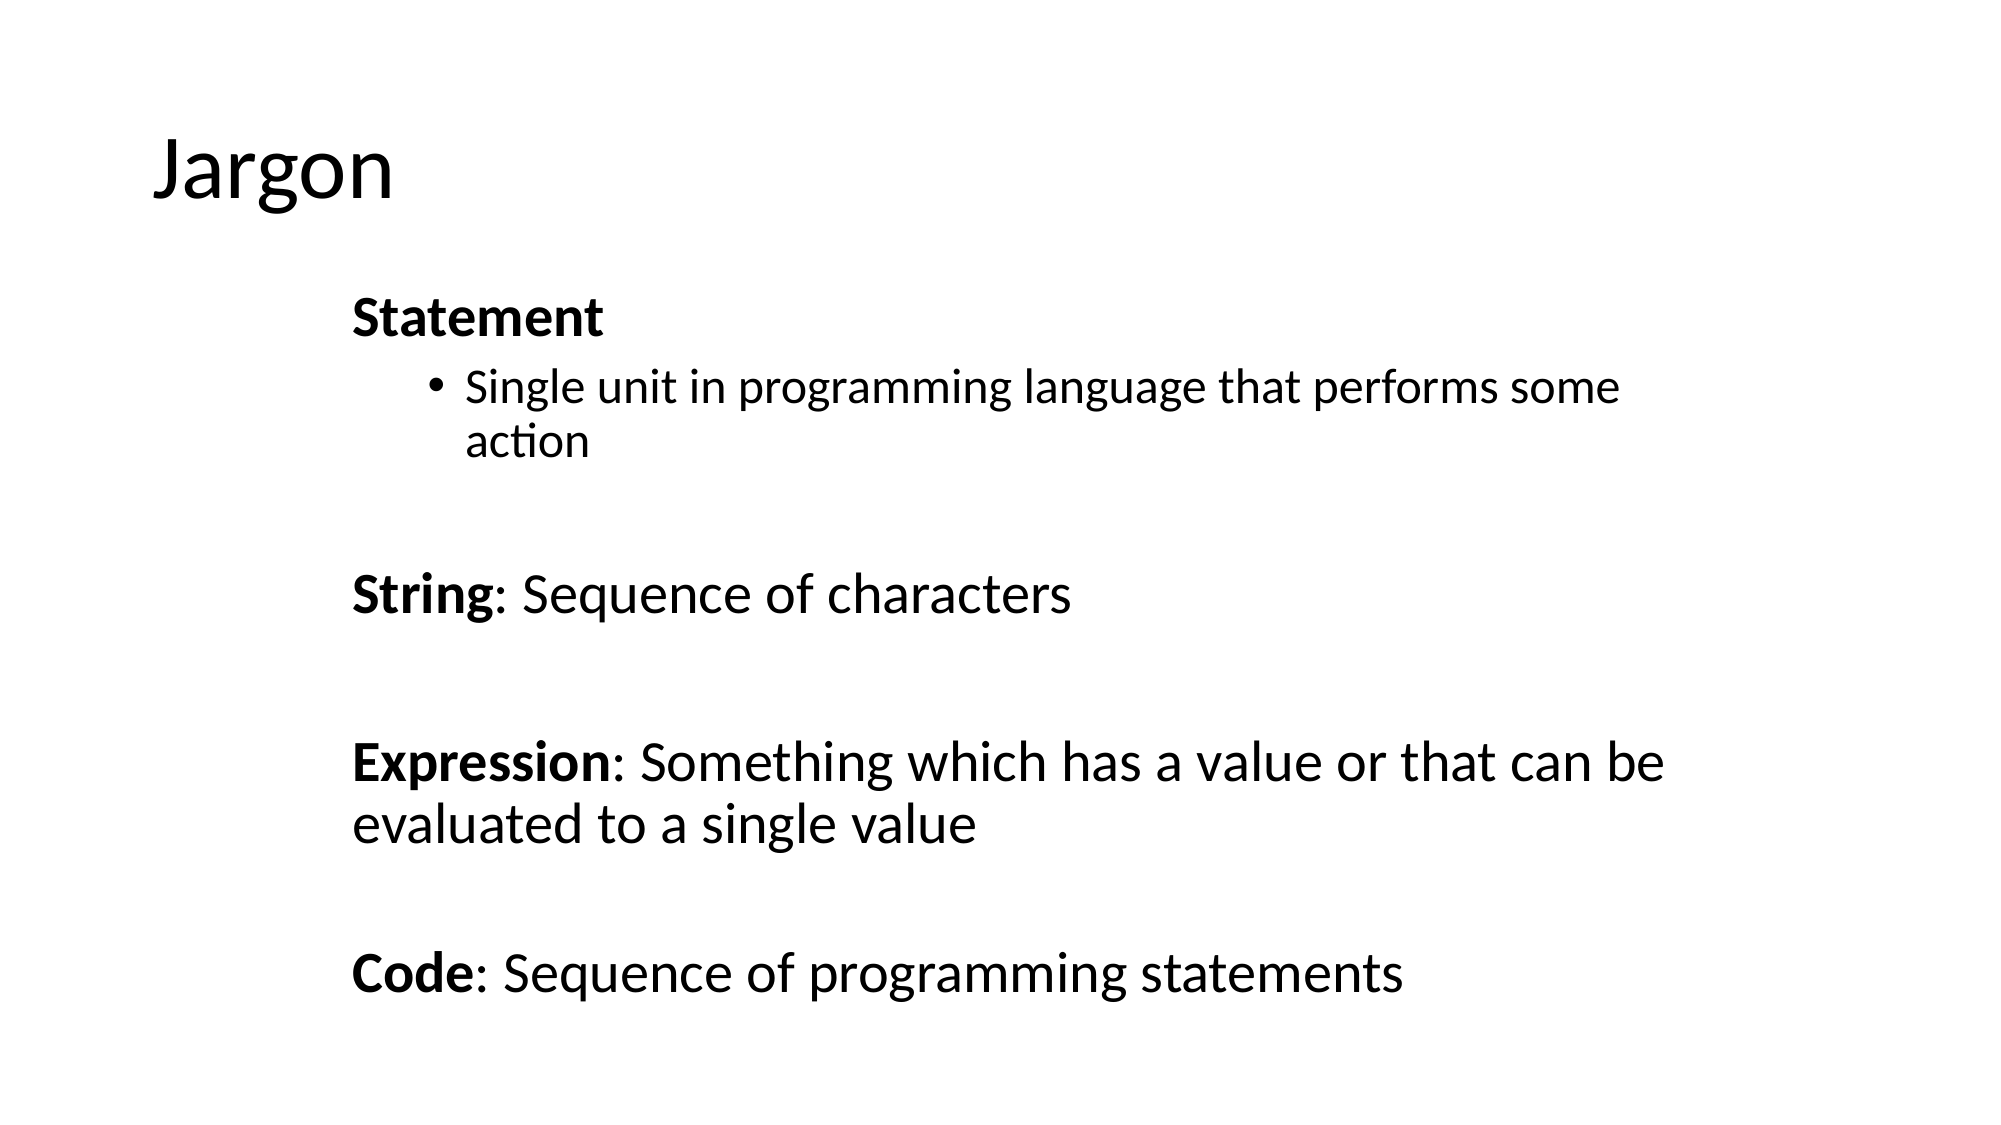

# Jargon
Statement
Single unit in programming language that performs some action

String: Sequence of characters

Expression: Something which has a value or that can be evaluated to a single value

Code: Sequence of programming statements